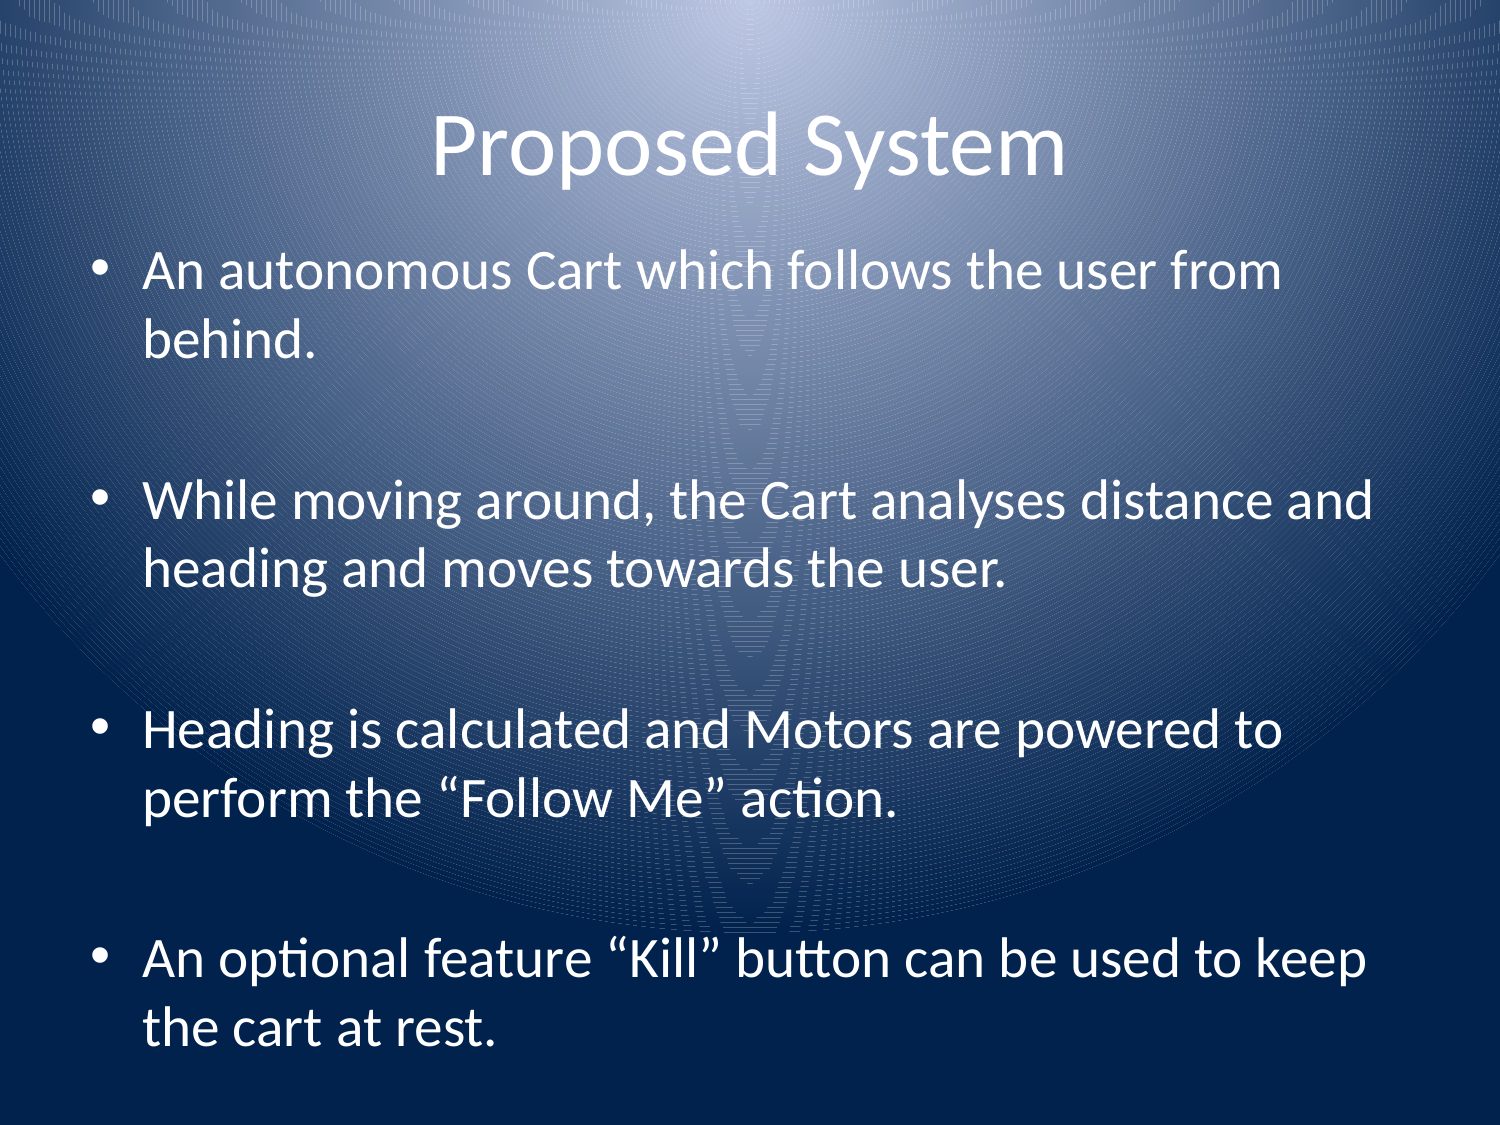

# Proposed System
An autonomous Cart which follows the user from behind.

While moving around, the Cart analyses distance and heading and moves towards the user.

Heading is calculated and Motors are powered to perform the “Follow Me” action.

An optional feature “Kill” button can be used to keep the cart at rest.